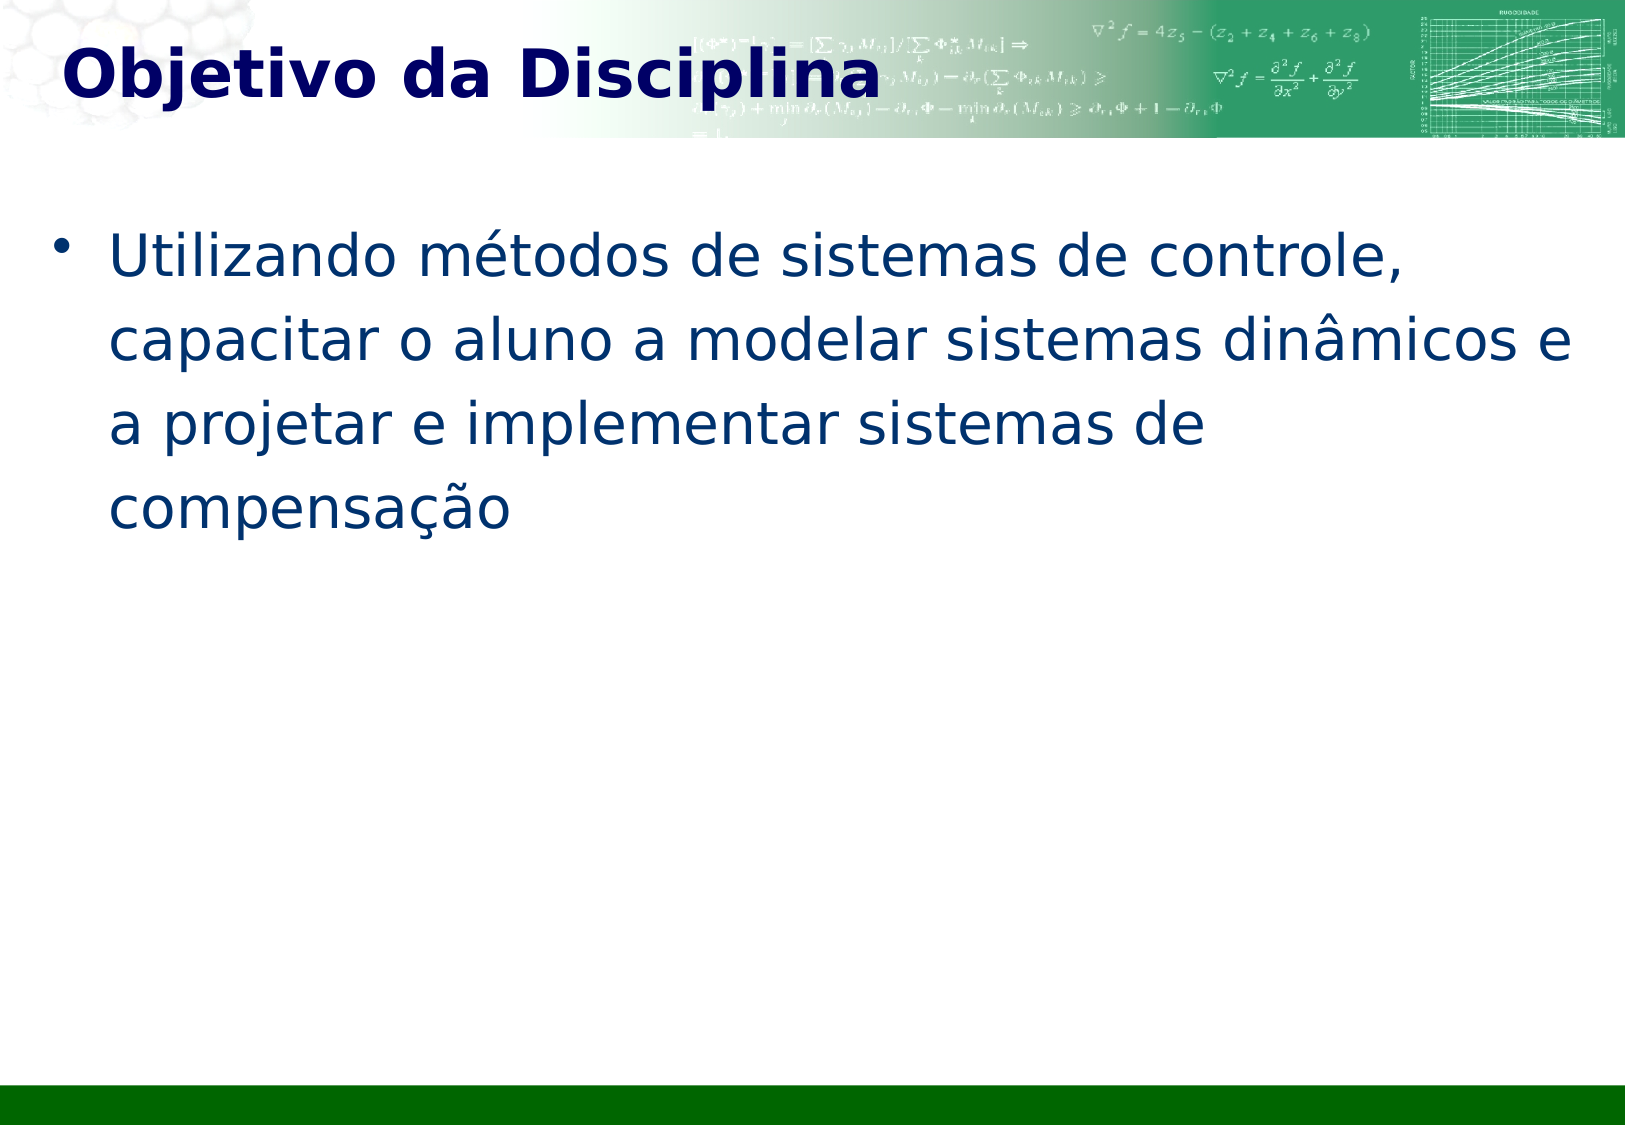

# Objetivo da Disciplina
Utilizando métodos de sistemas de controle, capacitar o aluno a modelar sistemas dinâmicos e a projetar e implementar sistemas de compensação